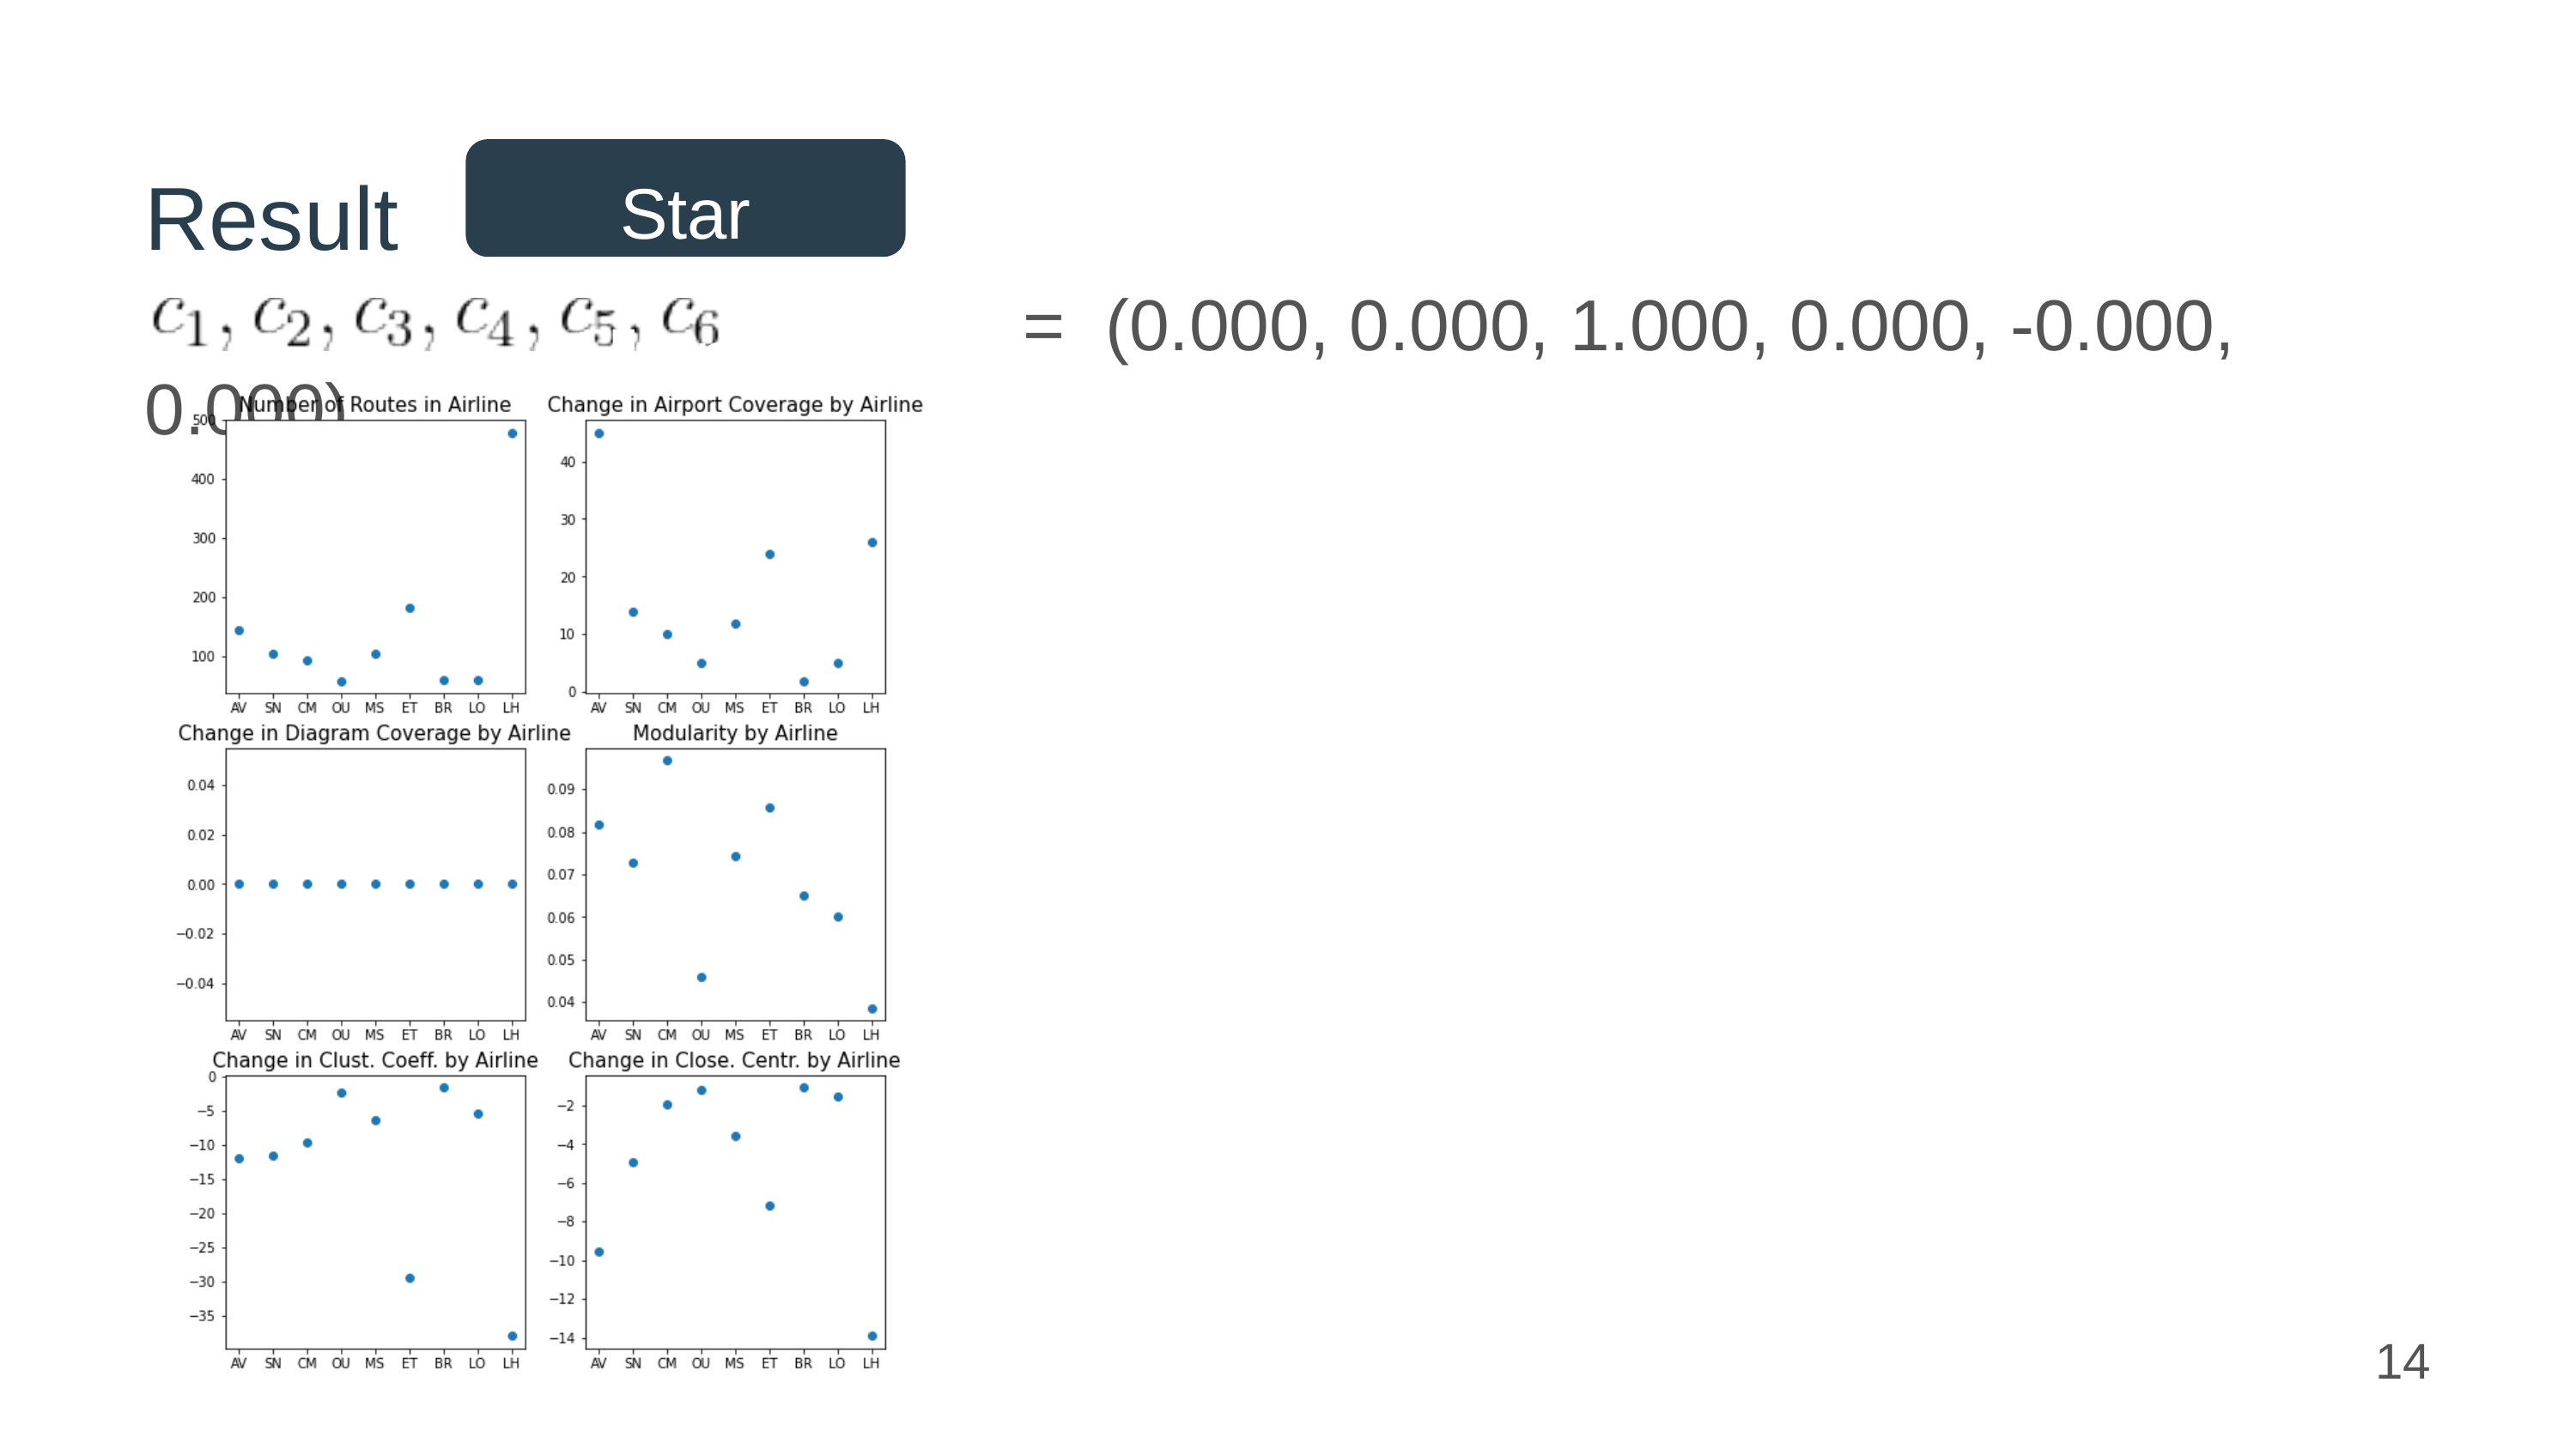

Result
Star Alliance

                                            =  (0.000, 0.000, 1.000, 0.000, -0.000, 0.000)

14